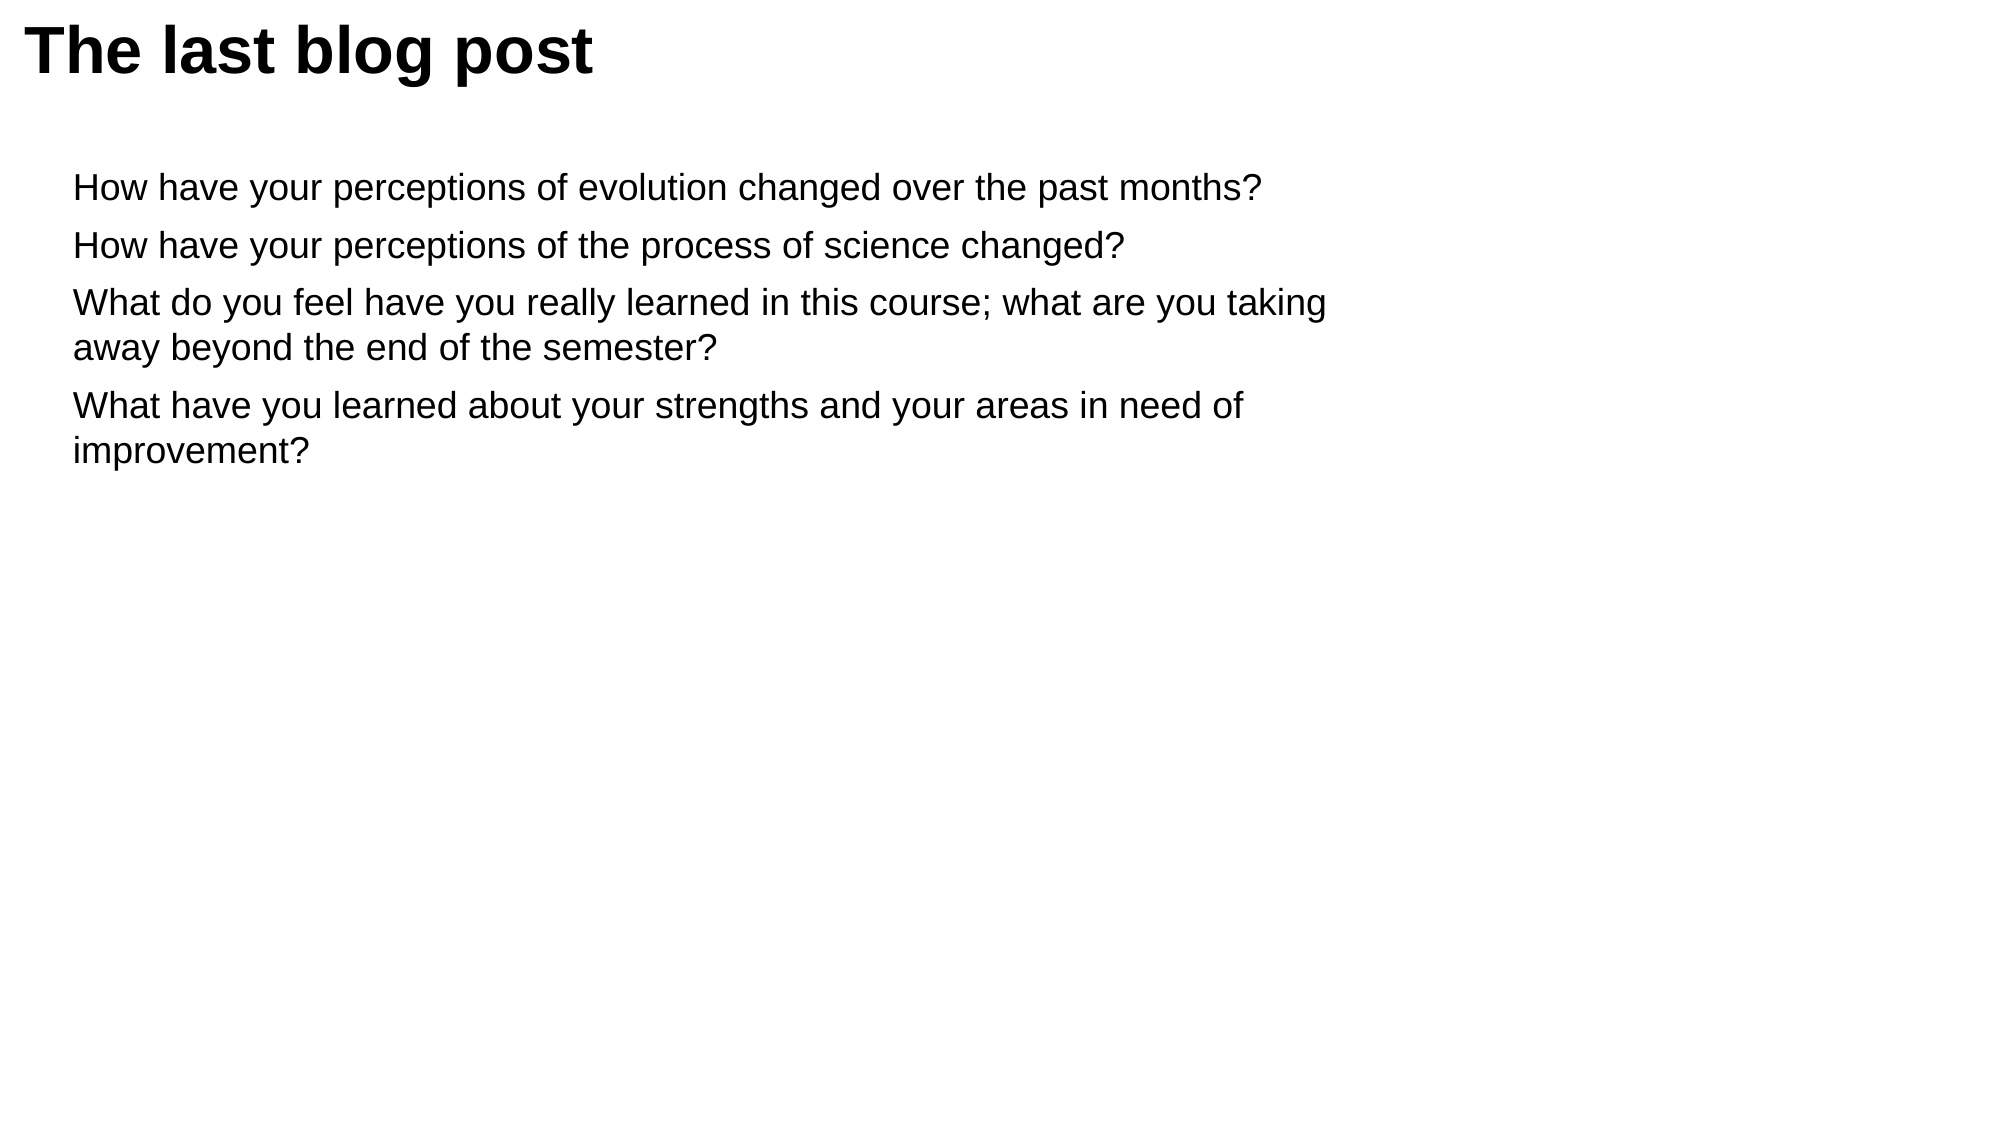

The last blog post
How have your perceptions of evolution changed over the past months?
How have your perceptions of the process of science changed?
What do you feel have you really learned in this course; what are you taking away beyond the end of the semester?
What have you learned about your strengths and your areas in need of improvement?